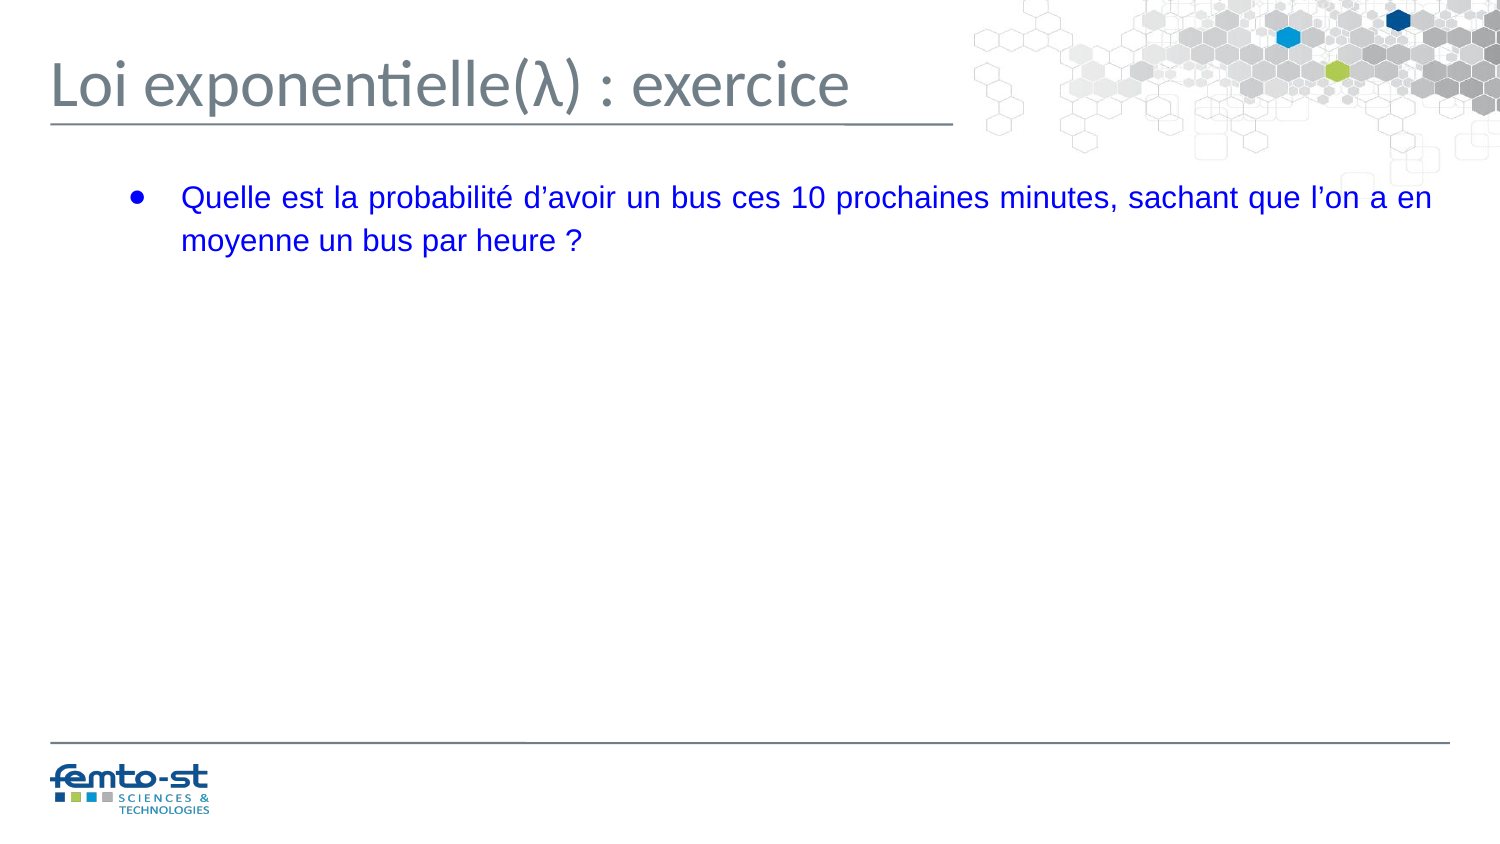

Loi exponentielle(λ) : exercice

Quelle est la probabilité d’avoir un bus ces 10 prochaines minutes, sachant que l’on a en moyenne un bus par heure ?